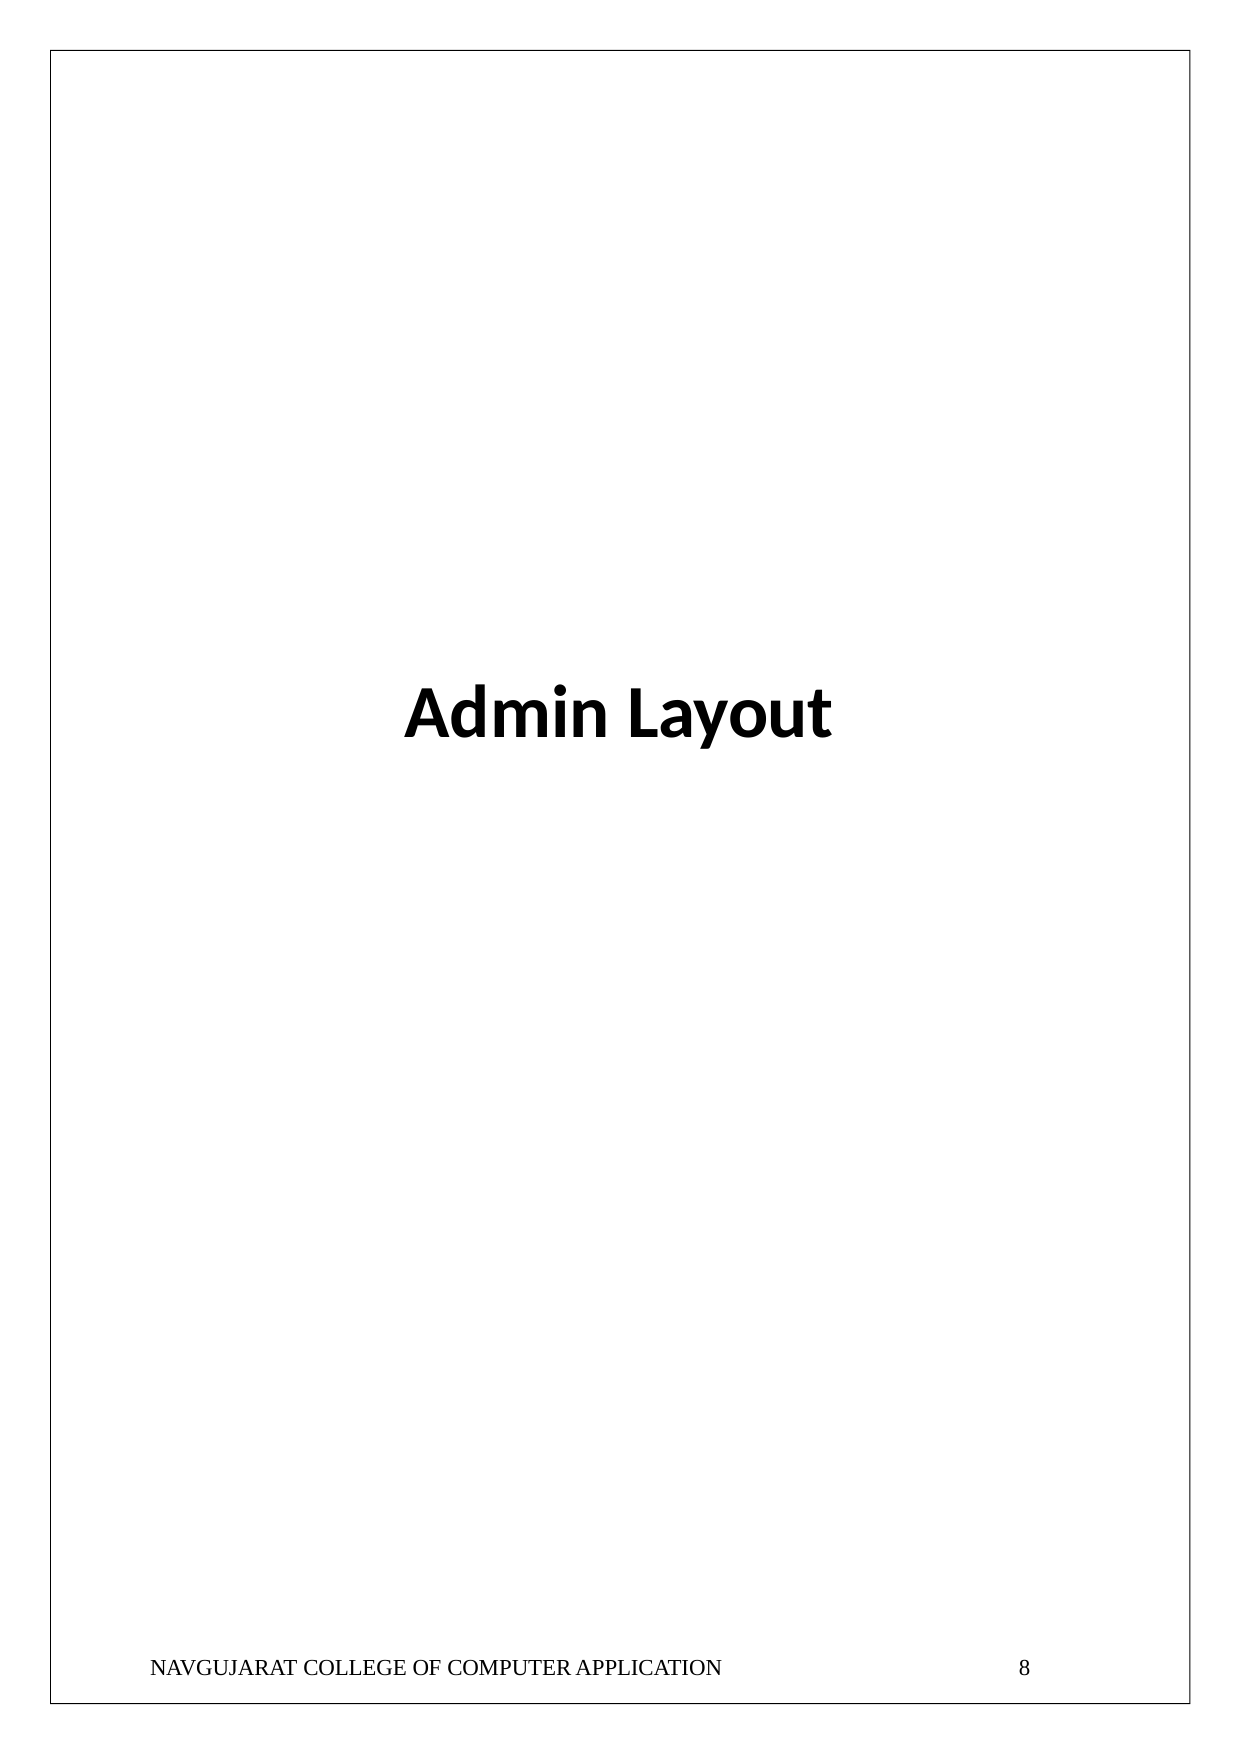

# Admin Layout
NAVGUJARAT COLLEGE OF COMPUTER APPLICATION
8